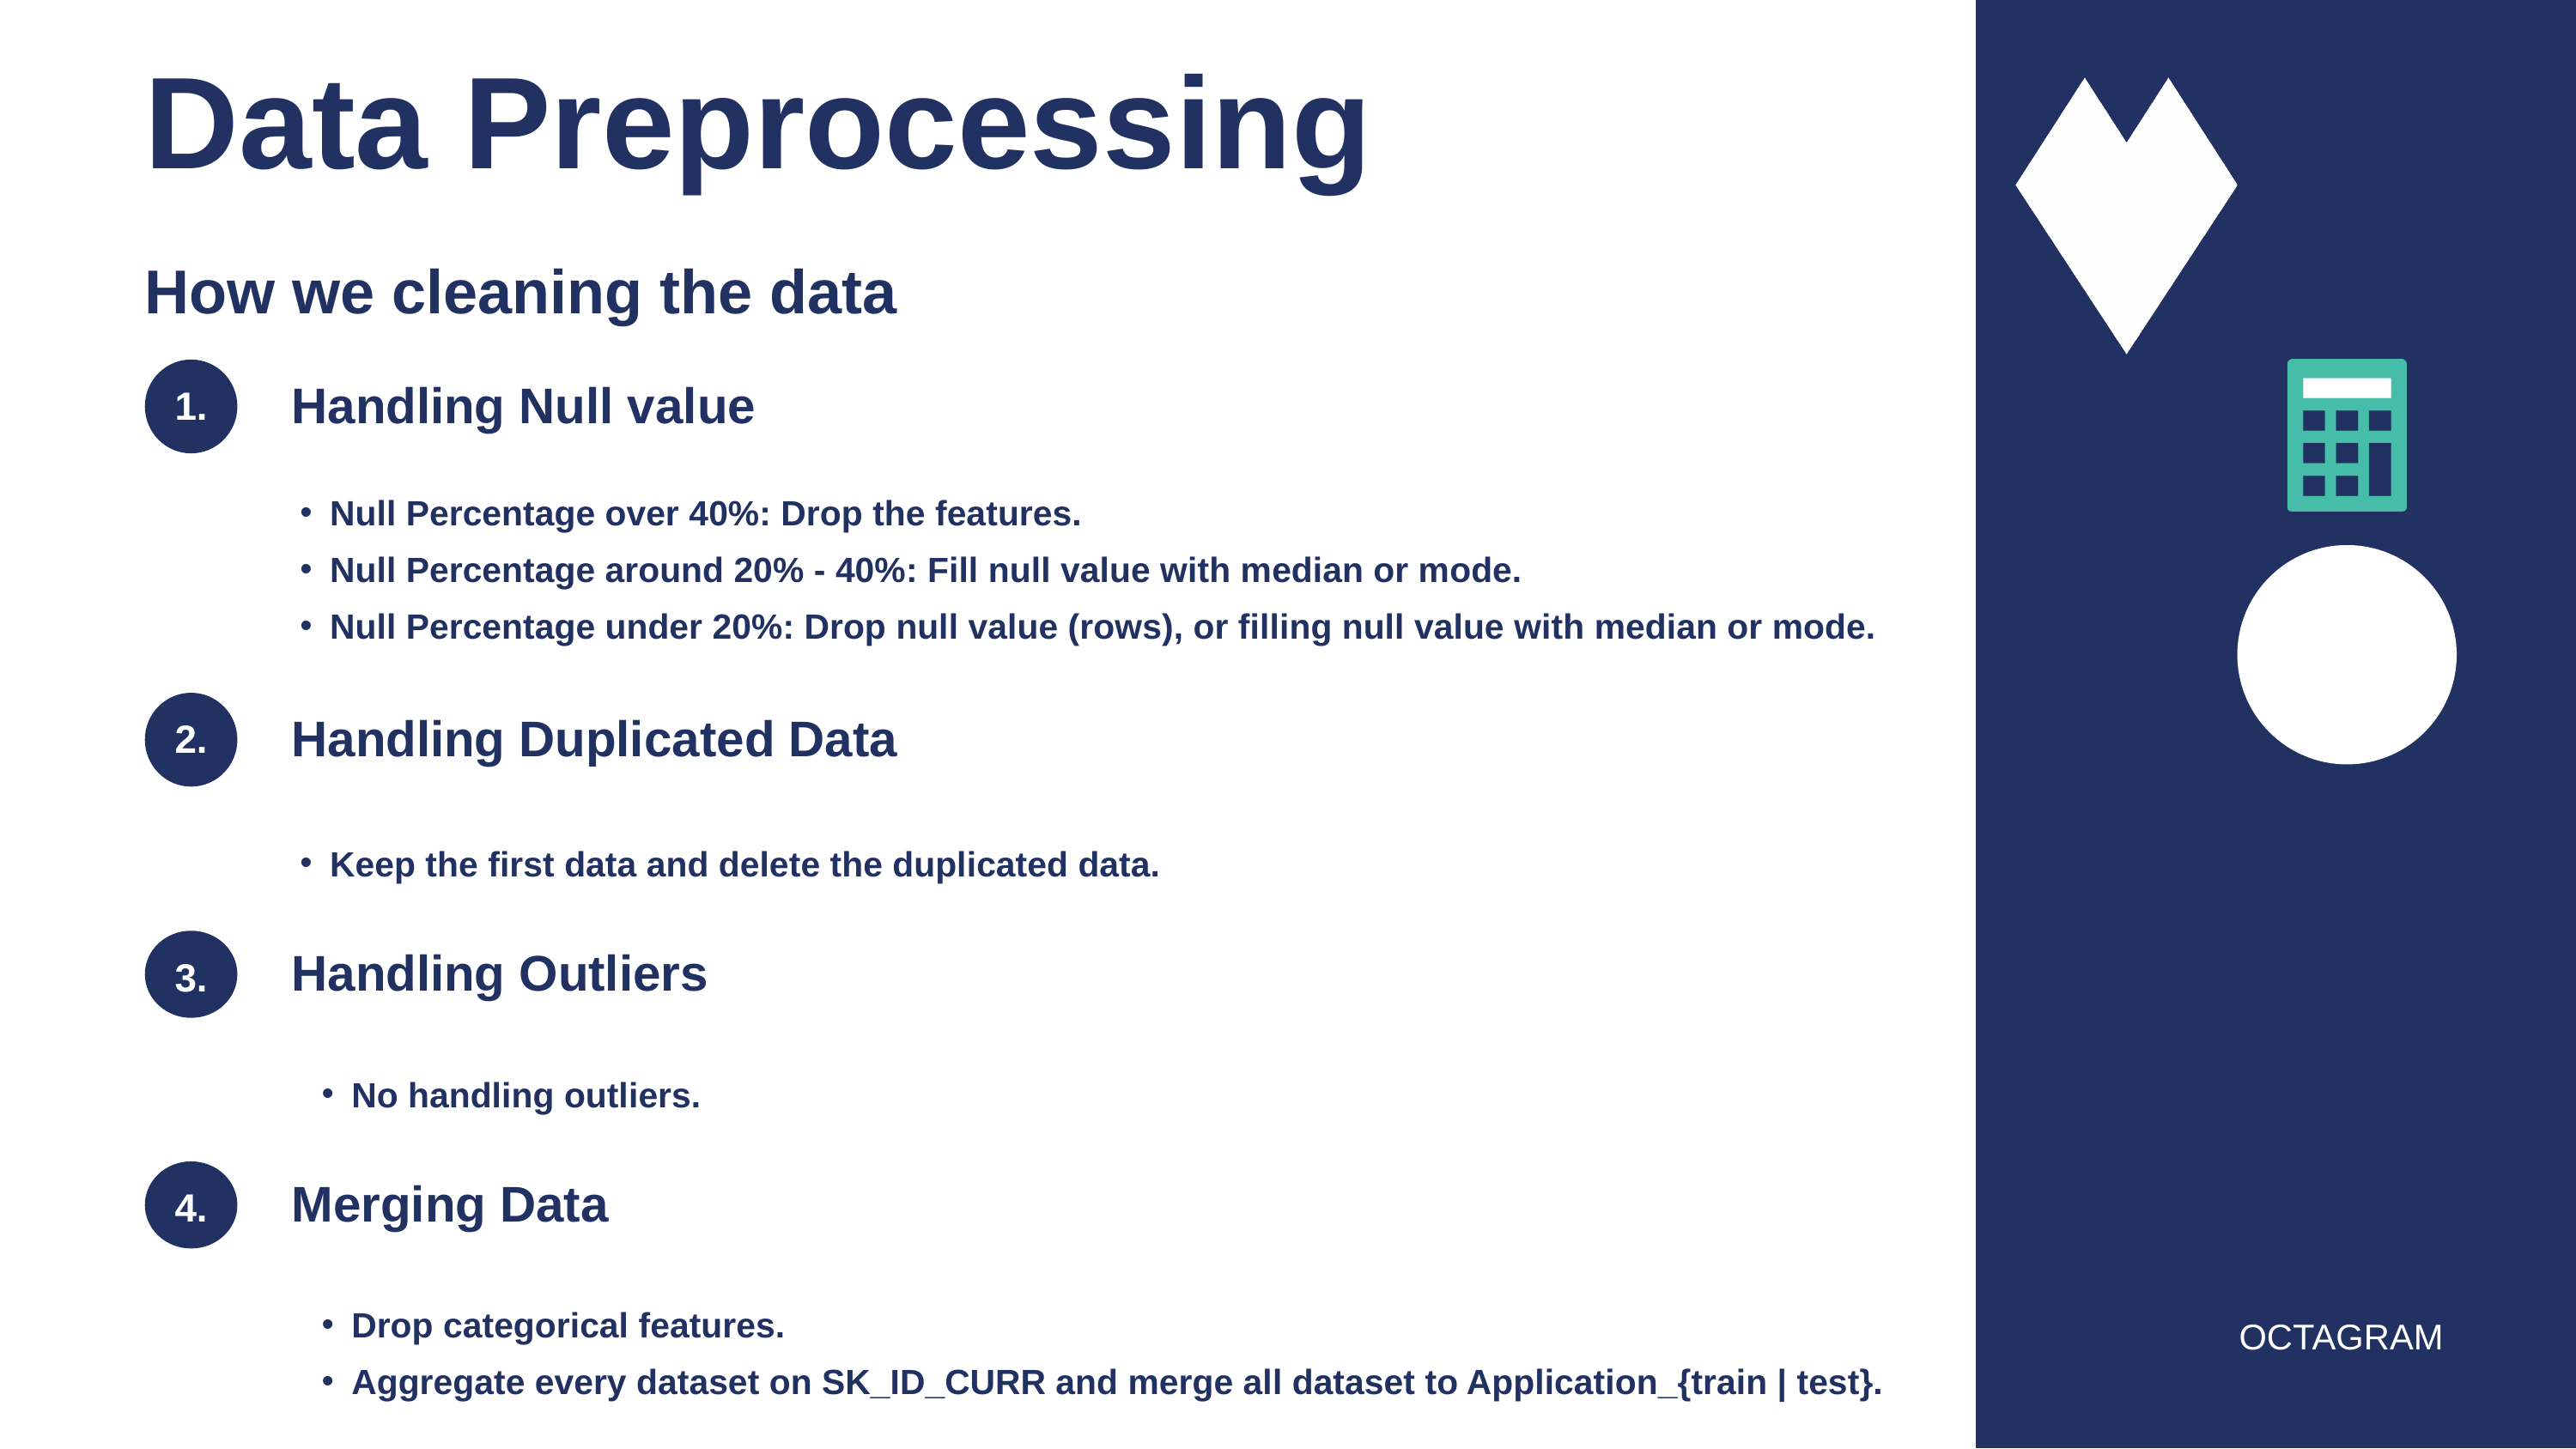

Data Preprocessing

How we cleaning the data

1.

Handling Null value
Null Percentage over 40%: Drop the features.
Null Percentage around 20% - 40%: Fill null value with median or mode.
Null Percentage under 20%: Drop null value (rows), or filling null value with median or mode.

2.
Handling Duplicated Data
Keep the first data and delete the duplicated data.

3.
Handling Outliers
No handling outliers.

4.
Merging Data
Drop categorical features.
Aggregate every dataset on SK_ID_CURR and merge all dataset to Application_{train | test}.
OCTAGRAM